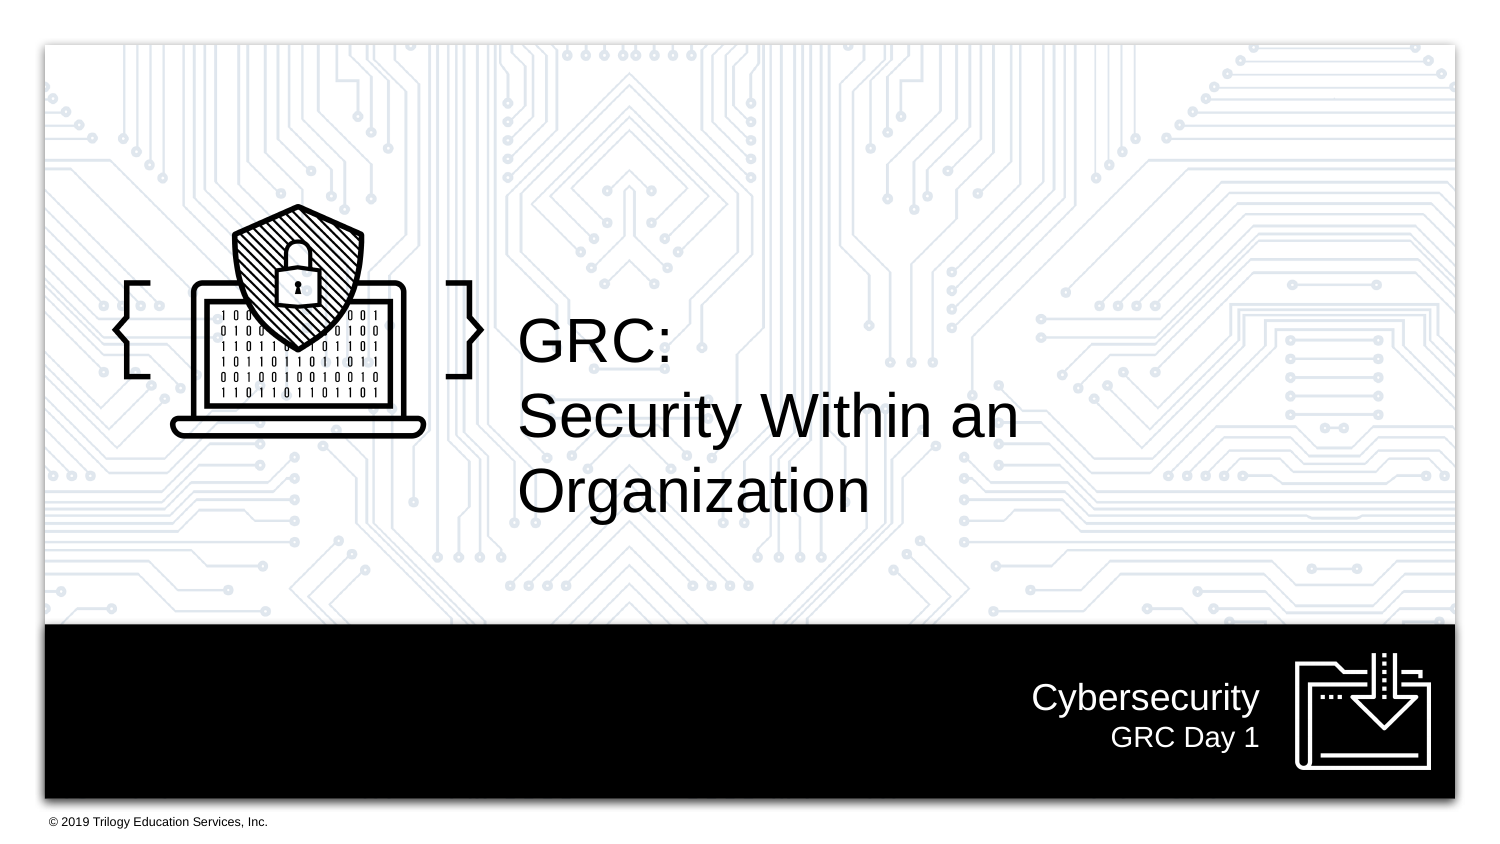

GRC:
Security Within an Organization
# GRC Day 1